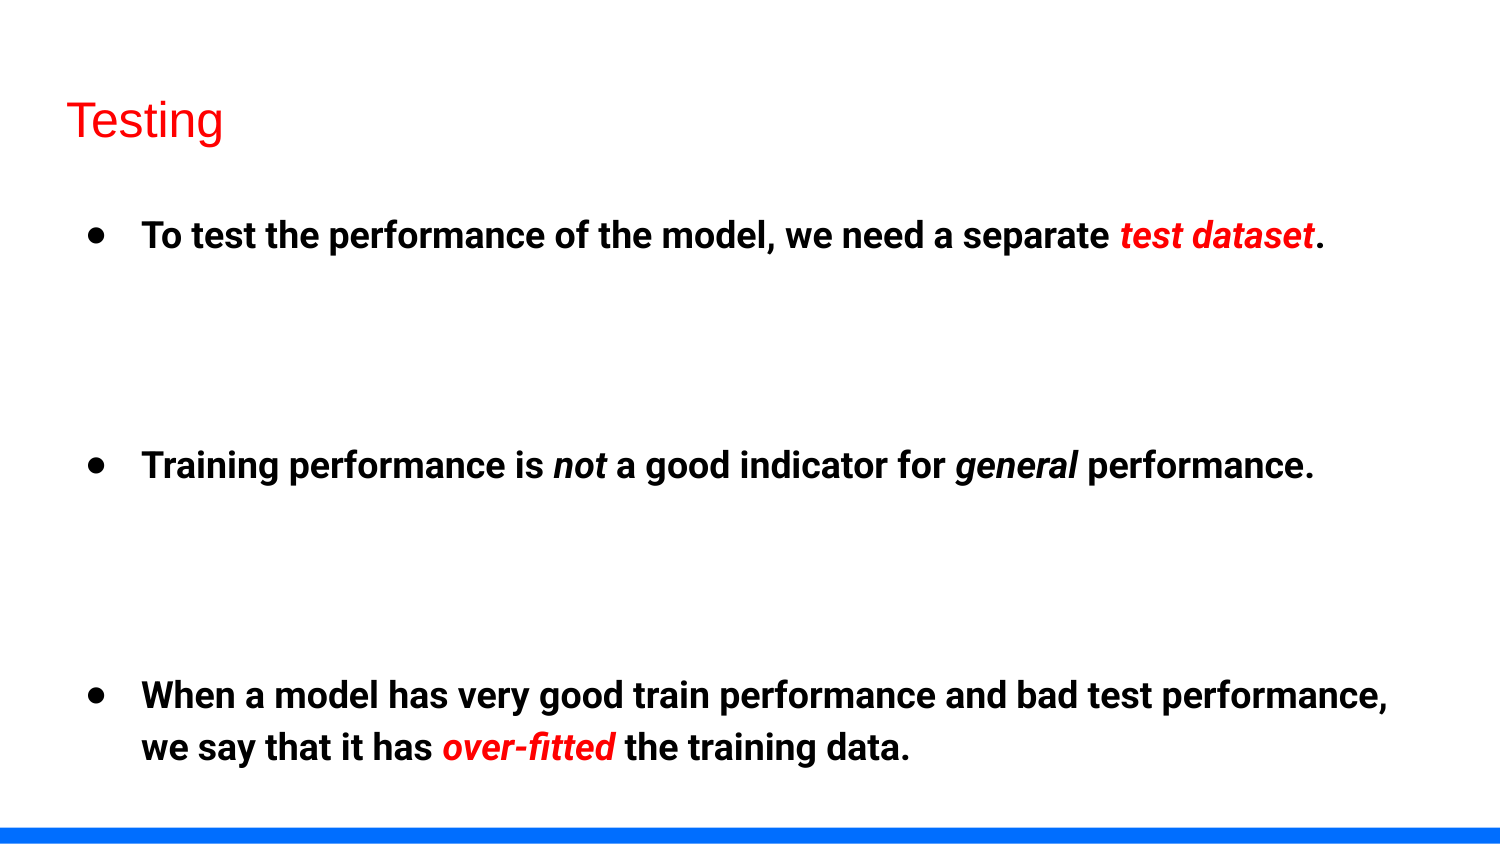

# Testing
To test the performance of the model, we need a separate test dataset.

Training performance is not a good indicator for general performance.

When a model has very good train performance and bad test performance, we say that it has over-fitted the training data.